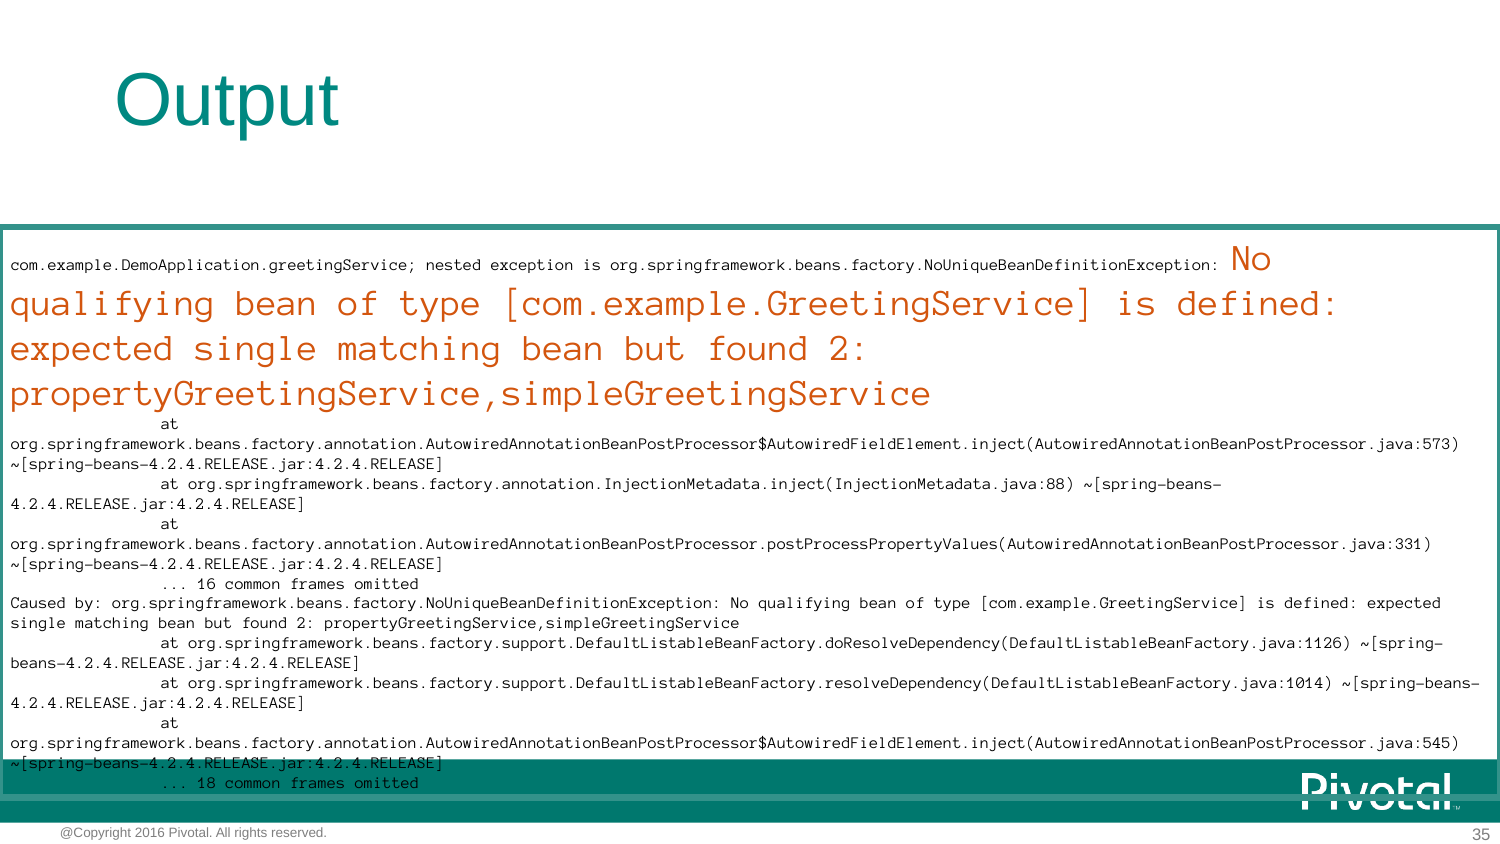

# Output
com.example.DemoApplication.greetingService; nested exception is org.springframework.beans.factory.NoUniqueBeanDefinitionException: No qualifying bean of type [com.example.GreetingService] is defined: expected single matching bean but found 2: propertyGreetingService,simpleGreetingService
	at org.springframework.beans.factory.annotation.AutowiredAnnotationBeanPostProcessor$AutowiredFieldElement.inject(AutowiredAnnotationBeanPostProcessor.java:573) ~[spring-beans-4.2.4.RELEASE.jar:4.2.4.RELEASE]
	at org.springframework.beans.factory.annotation.InjectionMetadata.inject(InjectionMetadata.java:88) ~[spring-beans-4.2.4.RELEASE.jar:4.2.4.RELEASE]
	at org.springframework.beans.factory.annotation.AutowiredAnnotationBeanPostProcessor.postProcessPropertyValues(AutowiredAnnotationBeanPostProcessor.java:331) ~[spring-beans-4.2.4.RELEASE.jar:4.2.4.RELEASE]
	... 16 common frames omitted
Caused by: org.springframework.beans.factory.NoUniqueBeanDefinitionException: No qualifying bean of type [com.example.GreetingService] is defined: expected single matching bean but found 2: propertyGreetingService,simpleGreetingService
	at org.springframework.beans.factory.support.DefaultListableBeanFactory.doResolveDependency(DefaultListableBeanFactory.java:1126) ~[spring-beans-4.2.4.RELEASE.jar:4.2.4.RELEASE]
	at org.springframework.beans.factory.support.DefaultListableBeanFactory.resolveDependency(DefaultListableBeanFactory.java:1014) ~[spring-beans-4.2.4.RELEASE.jar:4.2.4.RELEASE]
	at org.springframework.beans.factory.annotation.AutowiredAnnotationBeanPostProcessor$AutowiredFieldElement.inject(AutowiredAnnotationBeanPostProcessor.java:545) ~[spring-beans-4.2.4.RELEASE.jar:4.2.4.RELEASE]
	... 18 common frames omitted